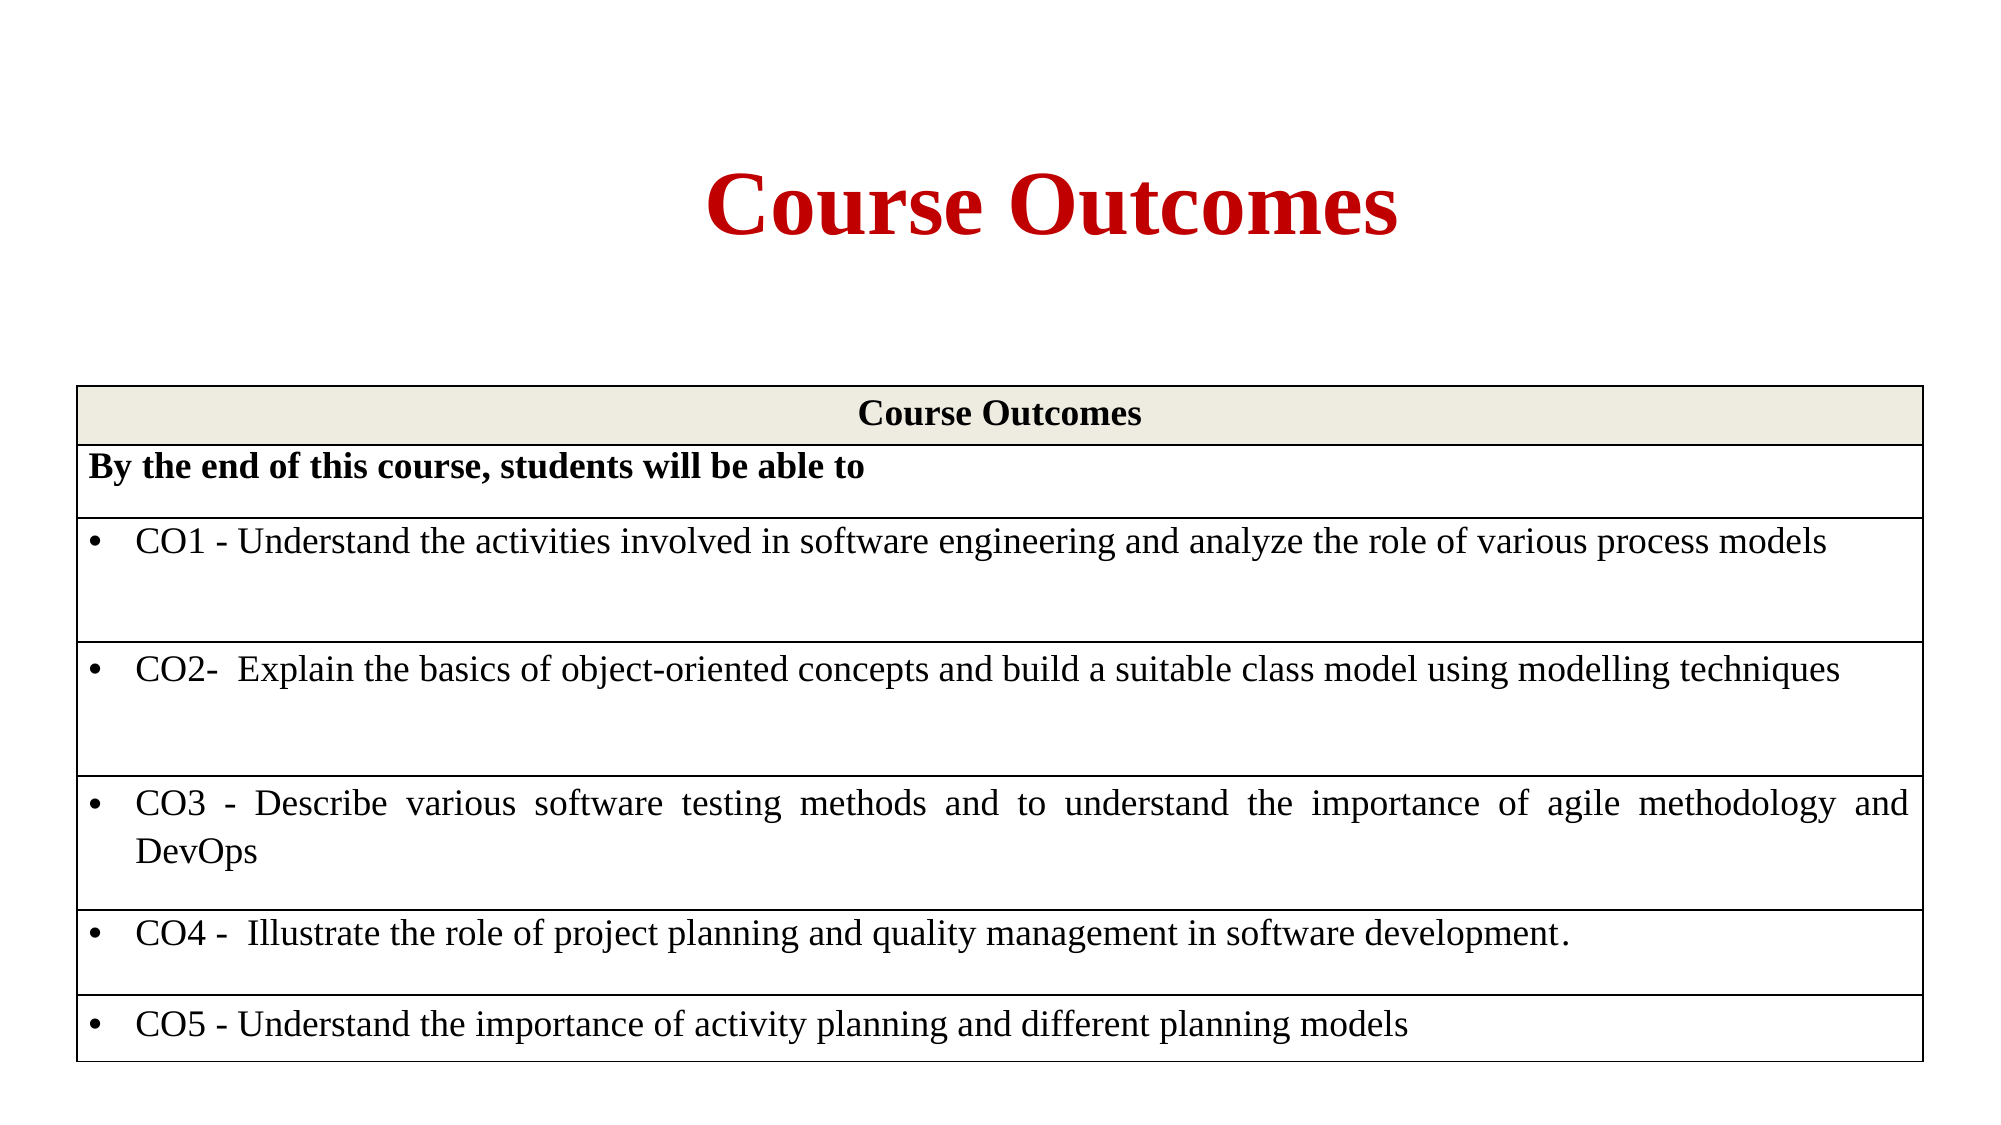

3
# Course Outcomes

| Course Outcomes |
| --- |
| By the end of this course, students will be able to |
| CO1 - Understand the activities involved in software engineering and analyze the role of various process models |
| CO2- Explain the basics of object-oriented concepts and build a suitable class model using modelling techniques |
| CO3 - Describe various software testing methods and to understand the importance of agile methodology and DevOps |
| CO4 - Illustrate the role of project planning and quality management in software development. |
| CO5 - Understand the importance of activity planning and different planning models |